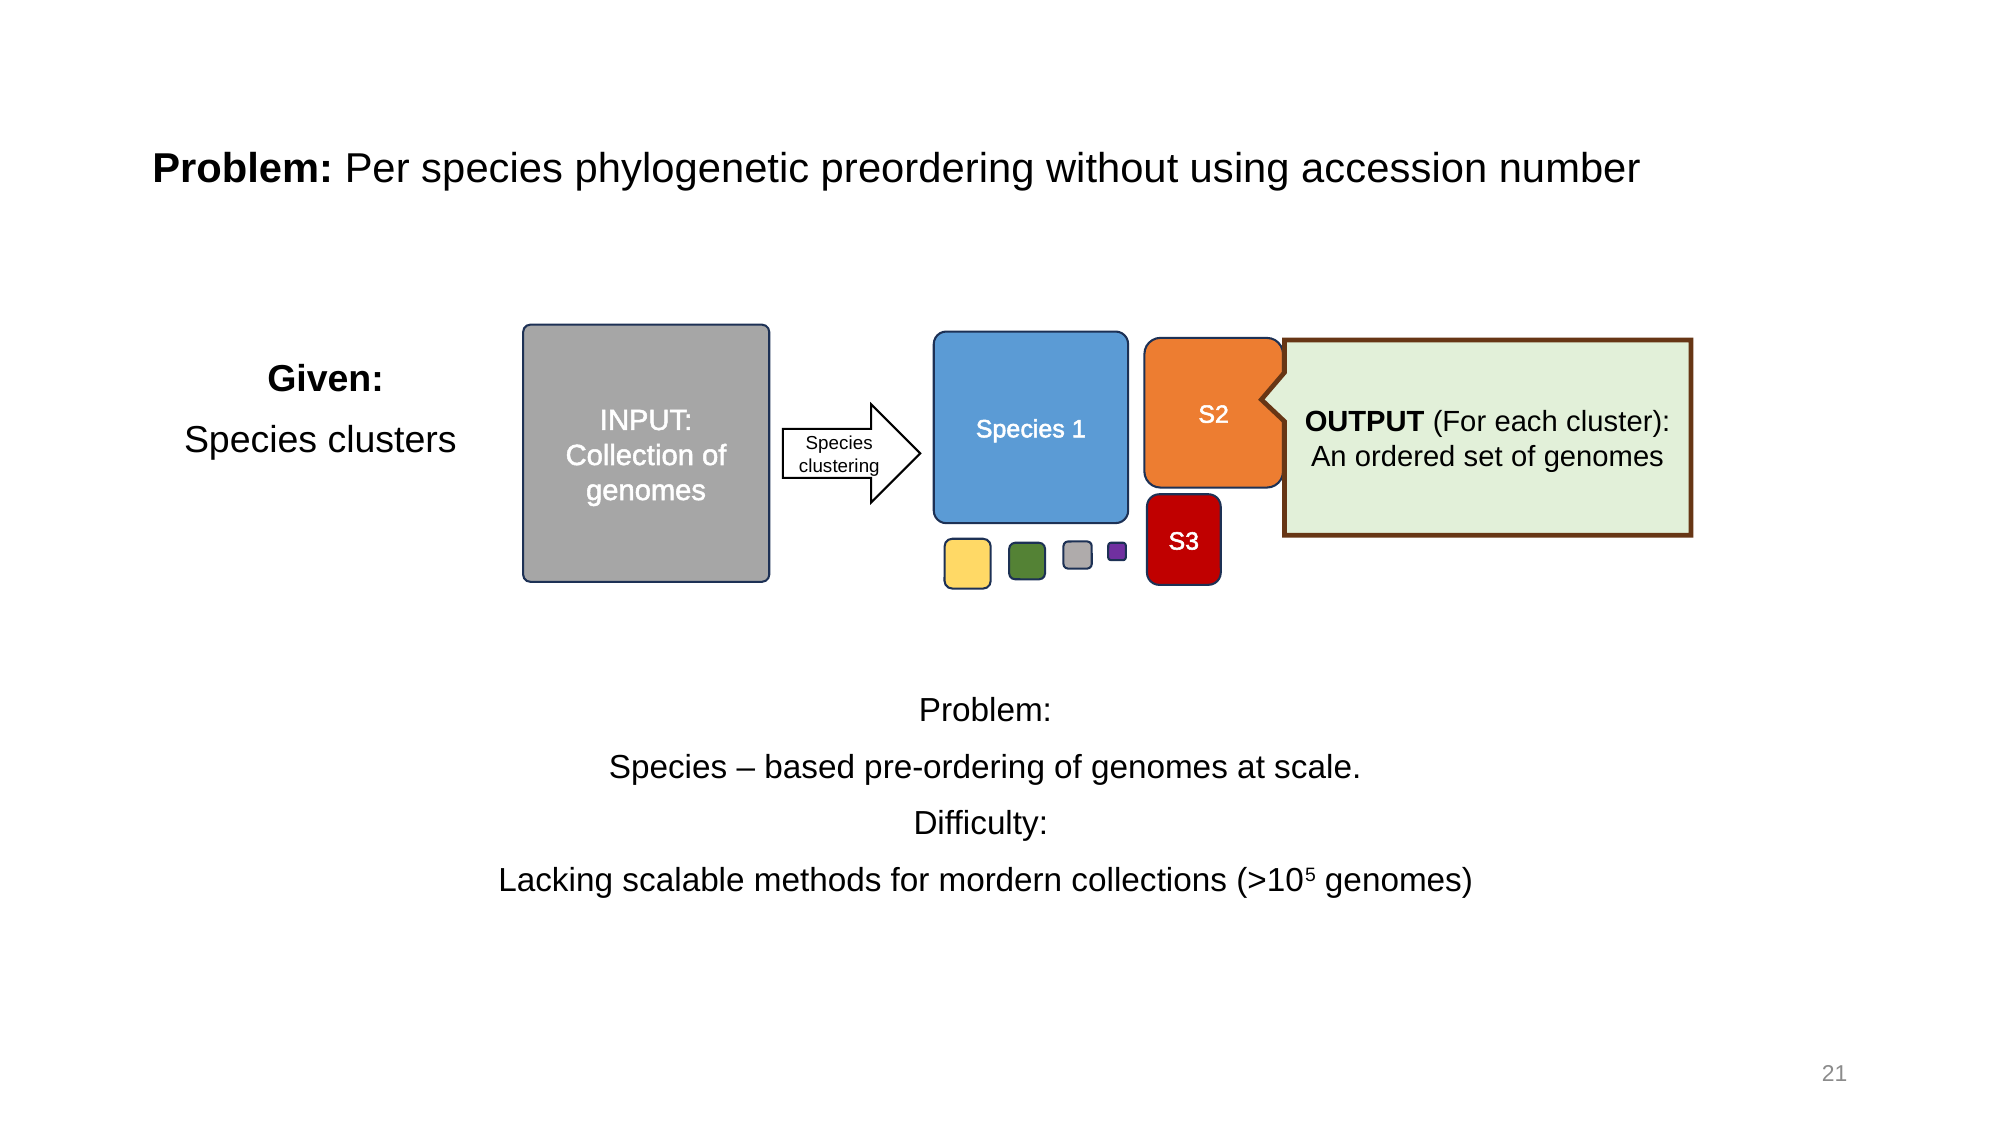

# Problem: Per species phylogenetic preordering without using accession number
INPUT:
Collection of genomes
Species 1
S2
S3

OUTPUT (For each cluster):
An ordered set of genomes
Given:
Species clusters
Species clustering
Problem:
Species – based pre-ordering of genomes at scale.
Difficulty:
Lacking scalable methods for mordern collections (>105 genomes)

21